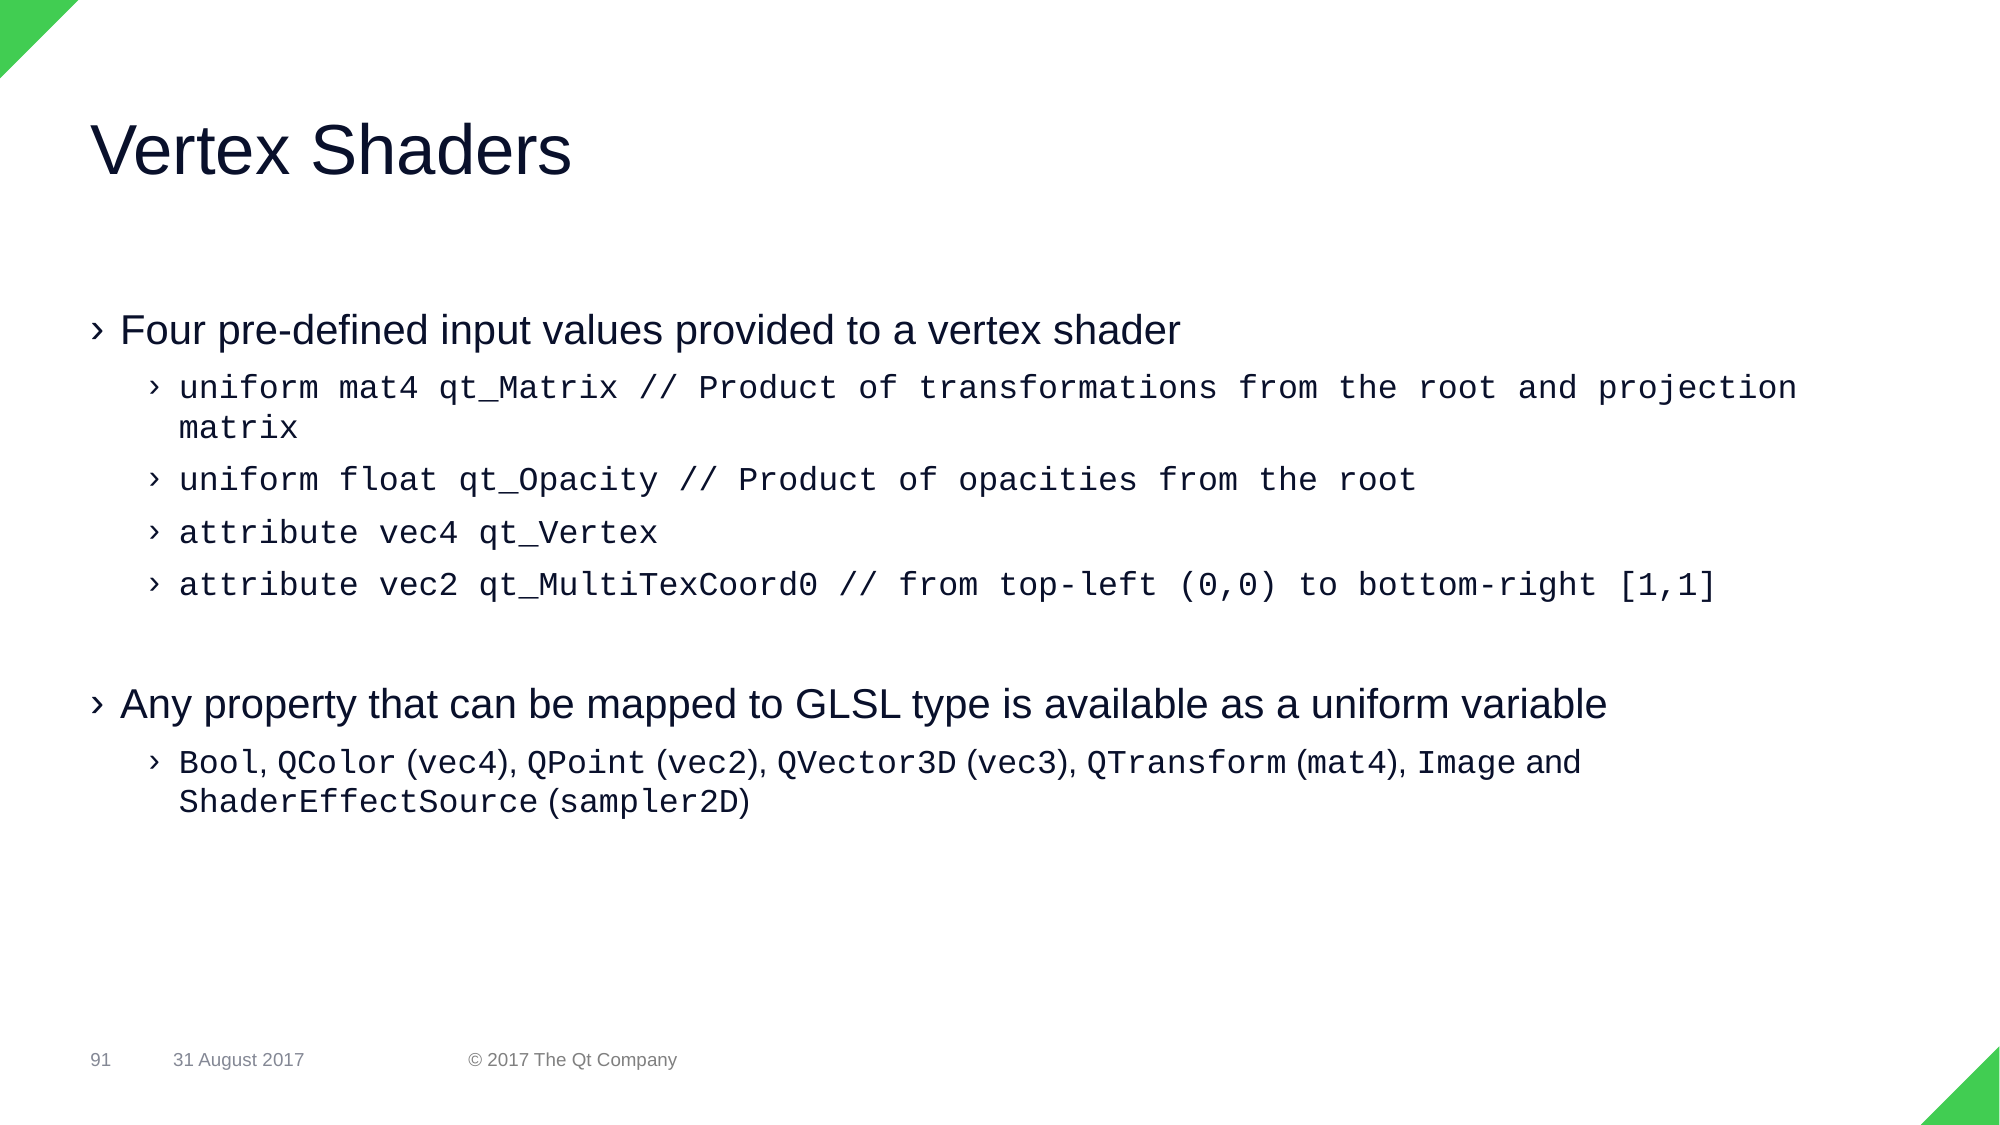

# Vertex Shaders
Four pre-defined input values provided to a vertex shader
uniform mat4 qt_Matrix // Product of transformations from the root and projection matrix
uniform float qt_Opacity // Product of opacities from the root
attribute vec4 qt_Vertex
attribute vec2 qt_MultiTexCoord0 // from top-left (0,0) to bottom-right [1,1]

Any property that can be mapped to GLSL type is available as a uniform variable
Bool, QColor (vec4), QPoint (vec2), QVector3D (vec3), QTransform (mat4), Image and ShaderEffectSource (sampler2D)

91
31 August 2017
© 2017 The Qt Company